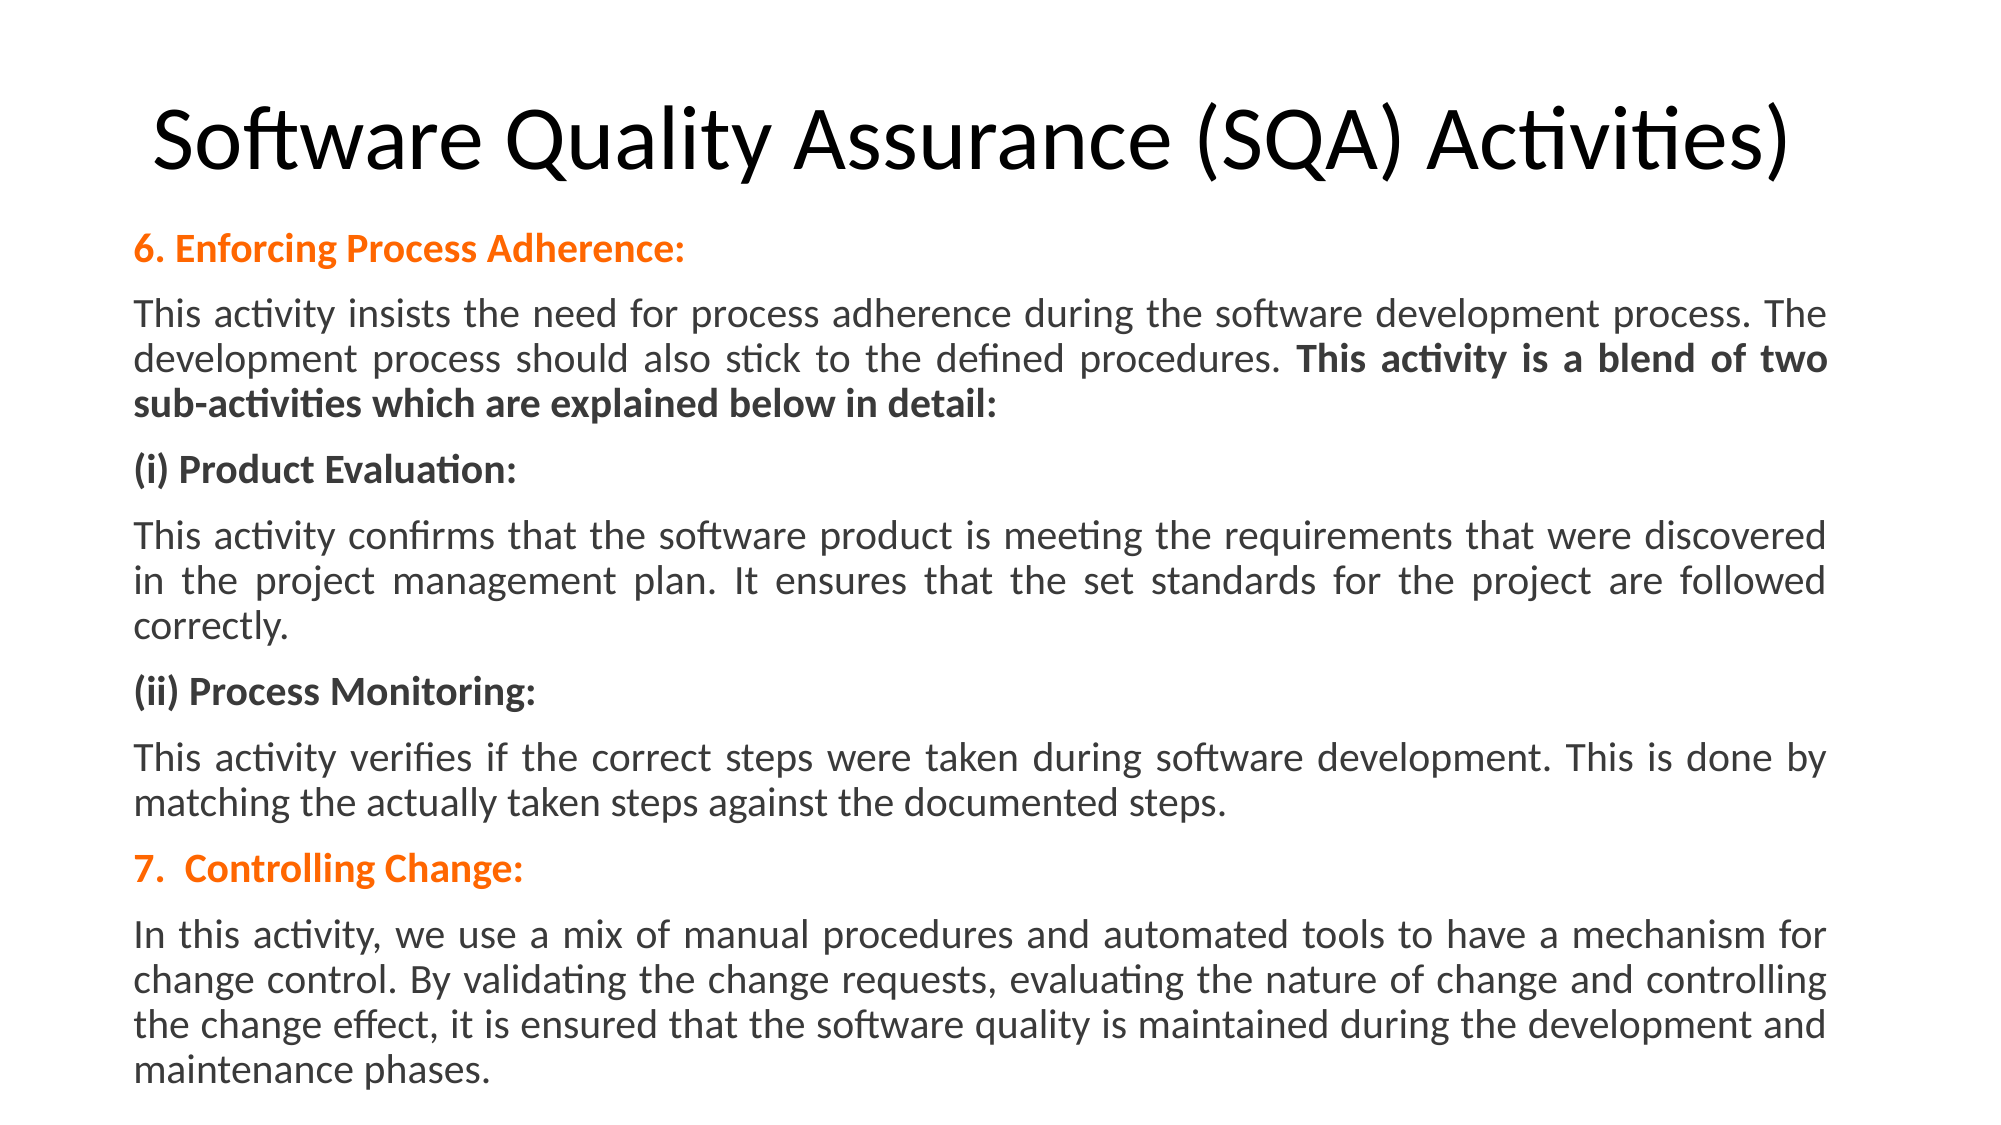

# Software Quality Assurance (SQA) Activities)
6. Enforcing Process Adherence:
This activity insists the need for process adherence during the software development process. The development process should also stick to the defined procedures. This activity is a blend of two sub-activities which are explained below in detail:
(i) Product Evaluation:
This activity confirms that the software product is meeting the requirements that were discovered in the project management plan. It ensures that the set standards for the project are followed correctly.
(ii) Process Monitoring:
This activity verifies if the correct steps were taken during software development. This is done by matching the actually taken steps against the documented steps.
7.  Controlling Change:
In this activity, we use a mix of manual procedures and automated tools to have a mechanism for change control. By validating the change requests, evaluating the nature of change and controlling the change effect, it is ensured that the software quality is maintained during the development and maintenance phases.